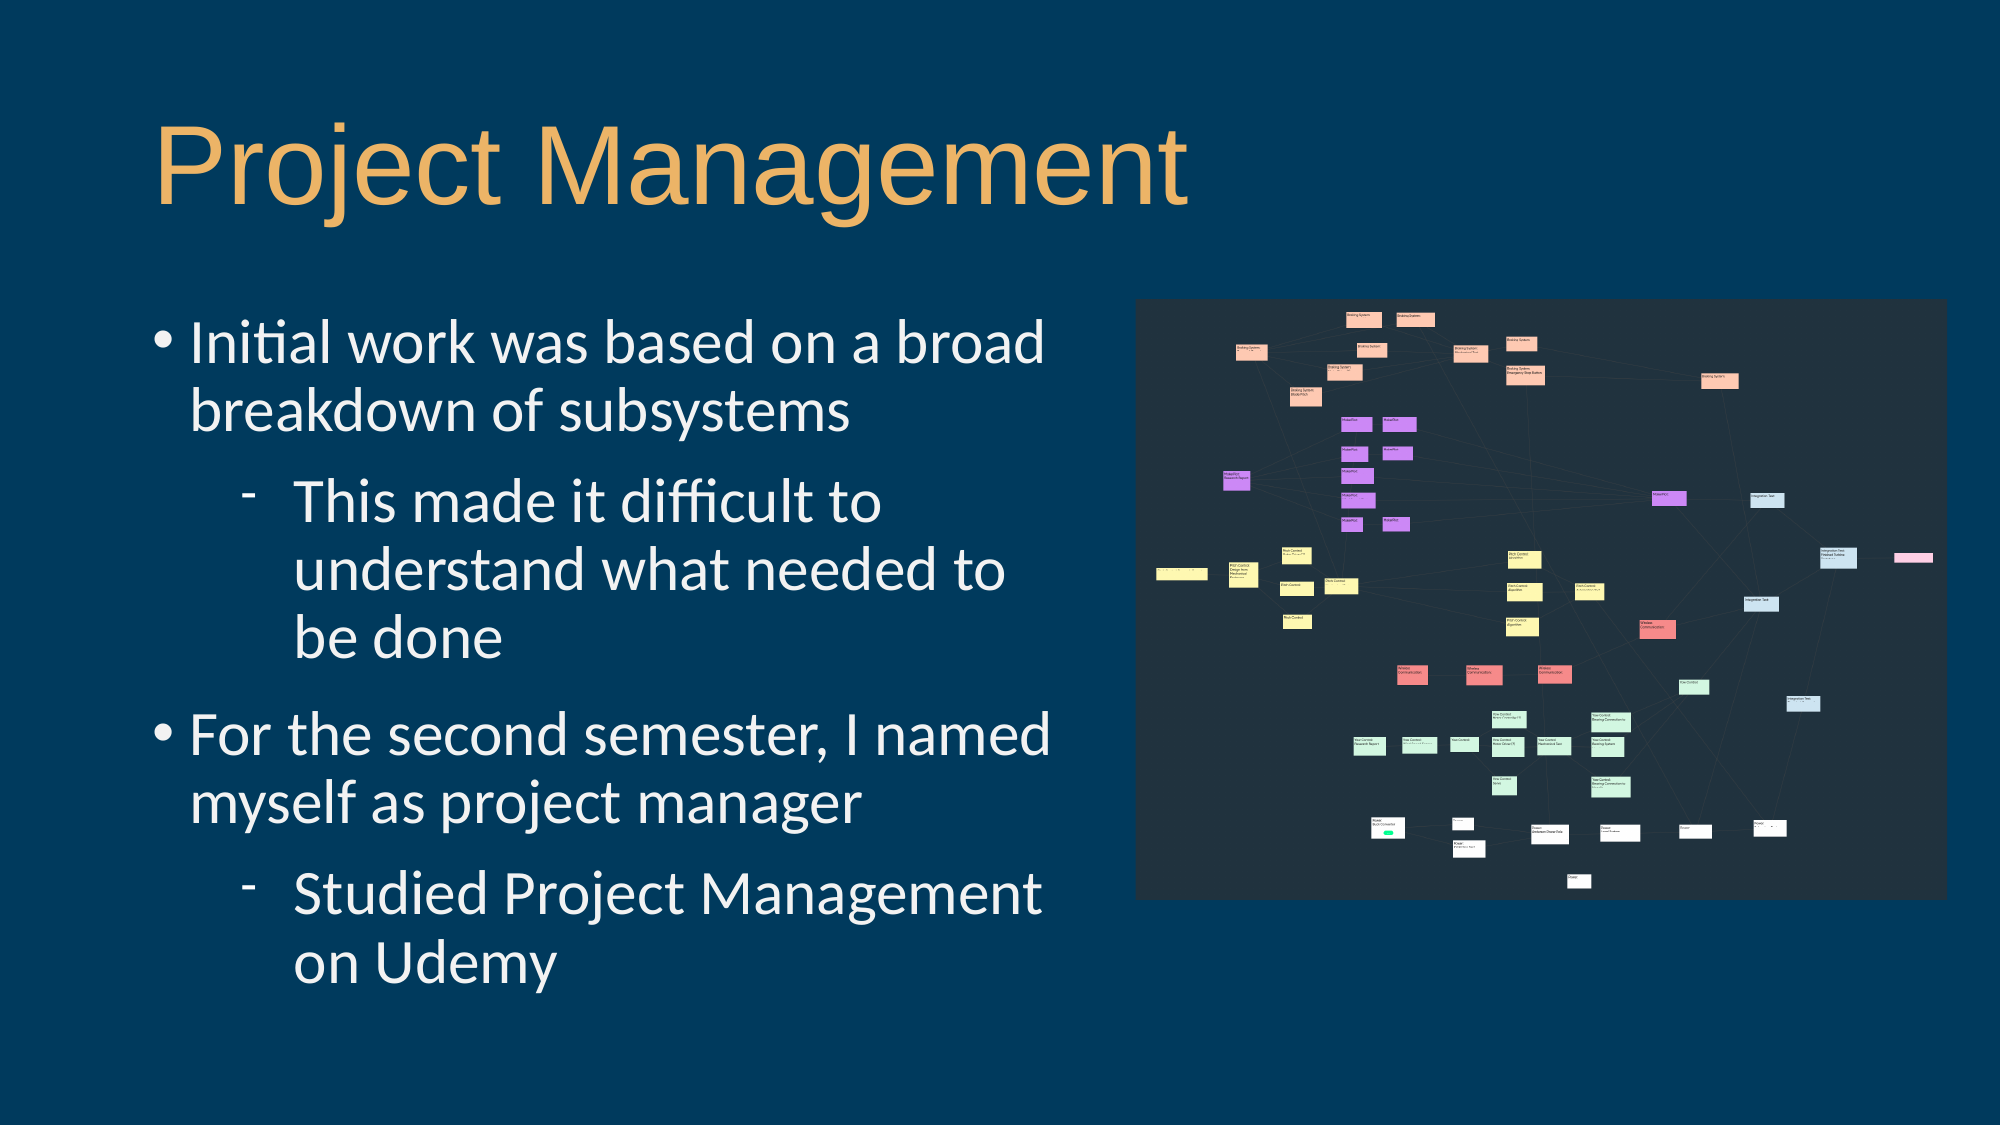

# Project Management

Initial work was based on a broad breakdown of subsystems
This made it difficult to understand what needed to be done
For the second semester, I named myself as project manager
Studied Project Management on Udemy